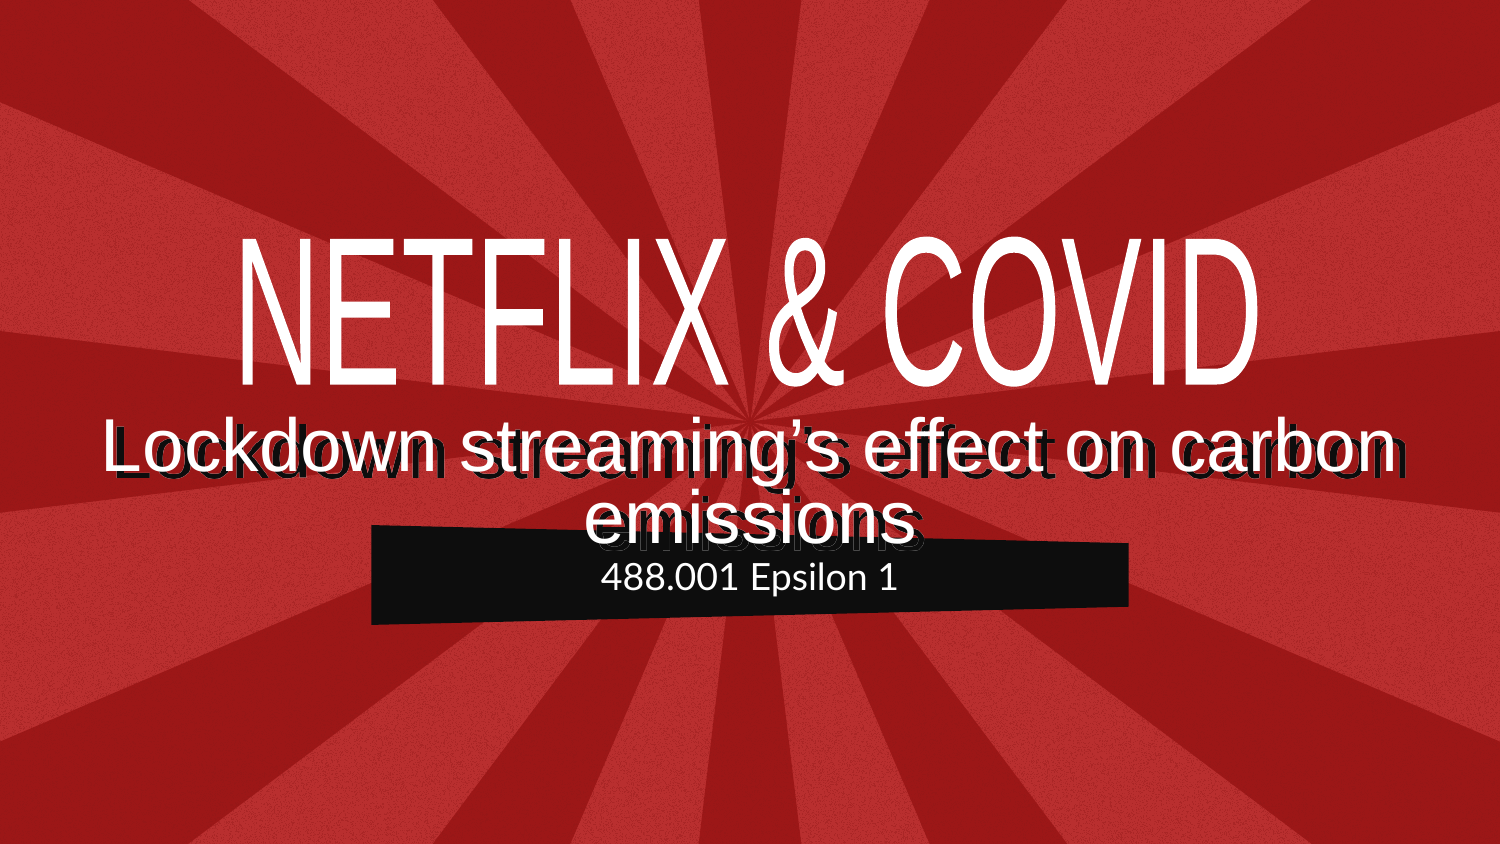

# Lockdown streaming’s effect on carbon emissions
NETFLIX & COVID
488.001 Epsilon 1